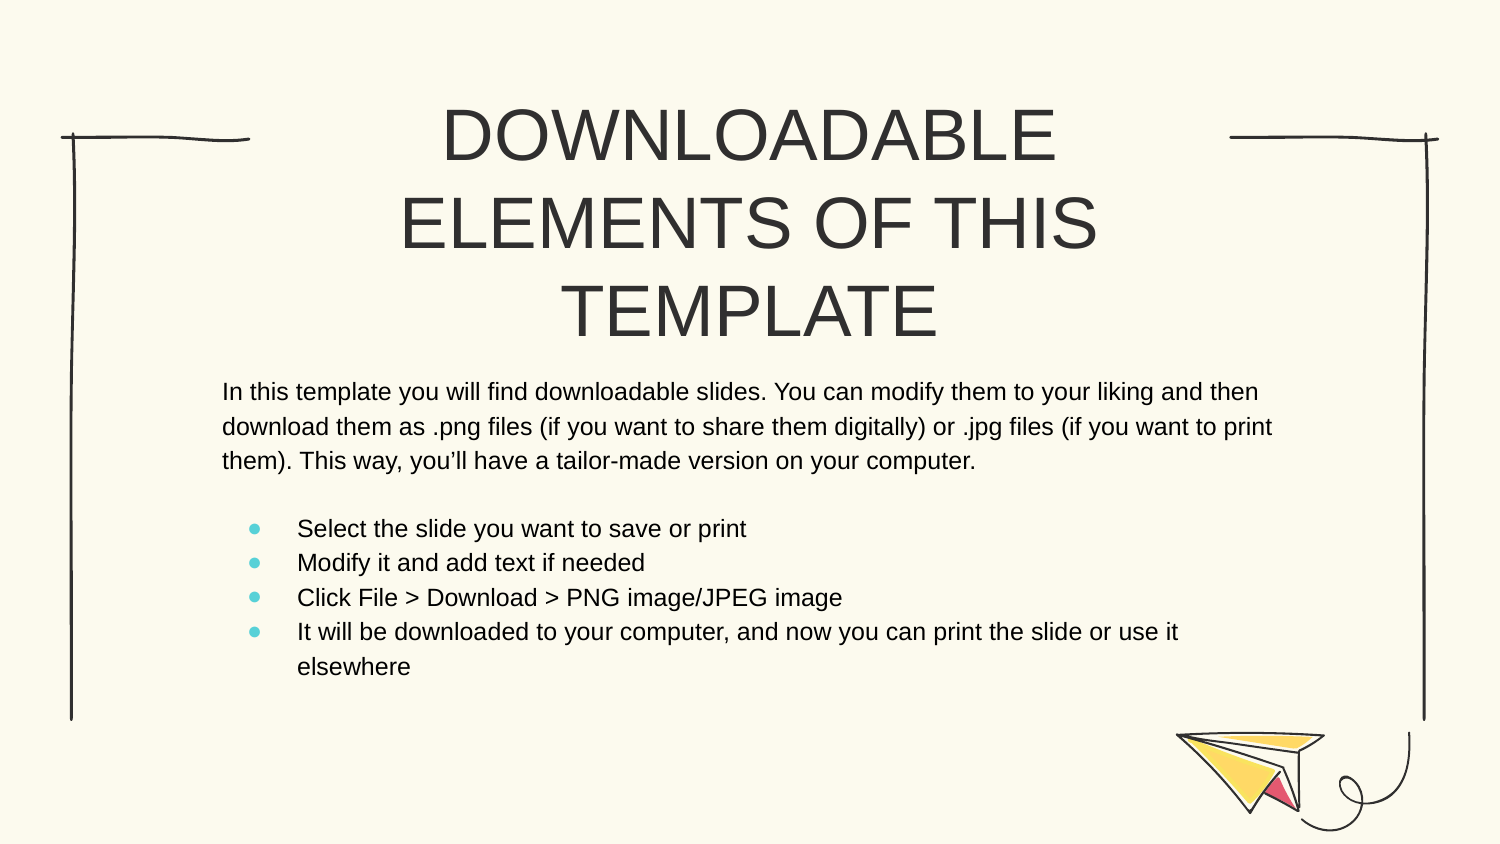

# DOWNLOADABLE ELEMENTS OF THIS TEMPLATE
In this template you will find downloadable slides. You can modify them to your liking and then download them as .png files (if you want to share them digitally) or .jpg files (if you want to print them). This way, you’ll have a tailor-made version on your computer.
Select the slide you want to save or print
Modify it and add text if needed
Click File > Download > PNG image/JPEG image
It will be downloaded to your computer, and now you can print the slide or use it elsewhere